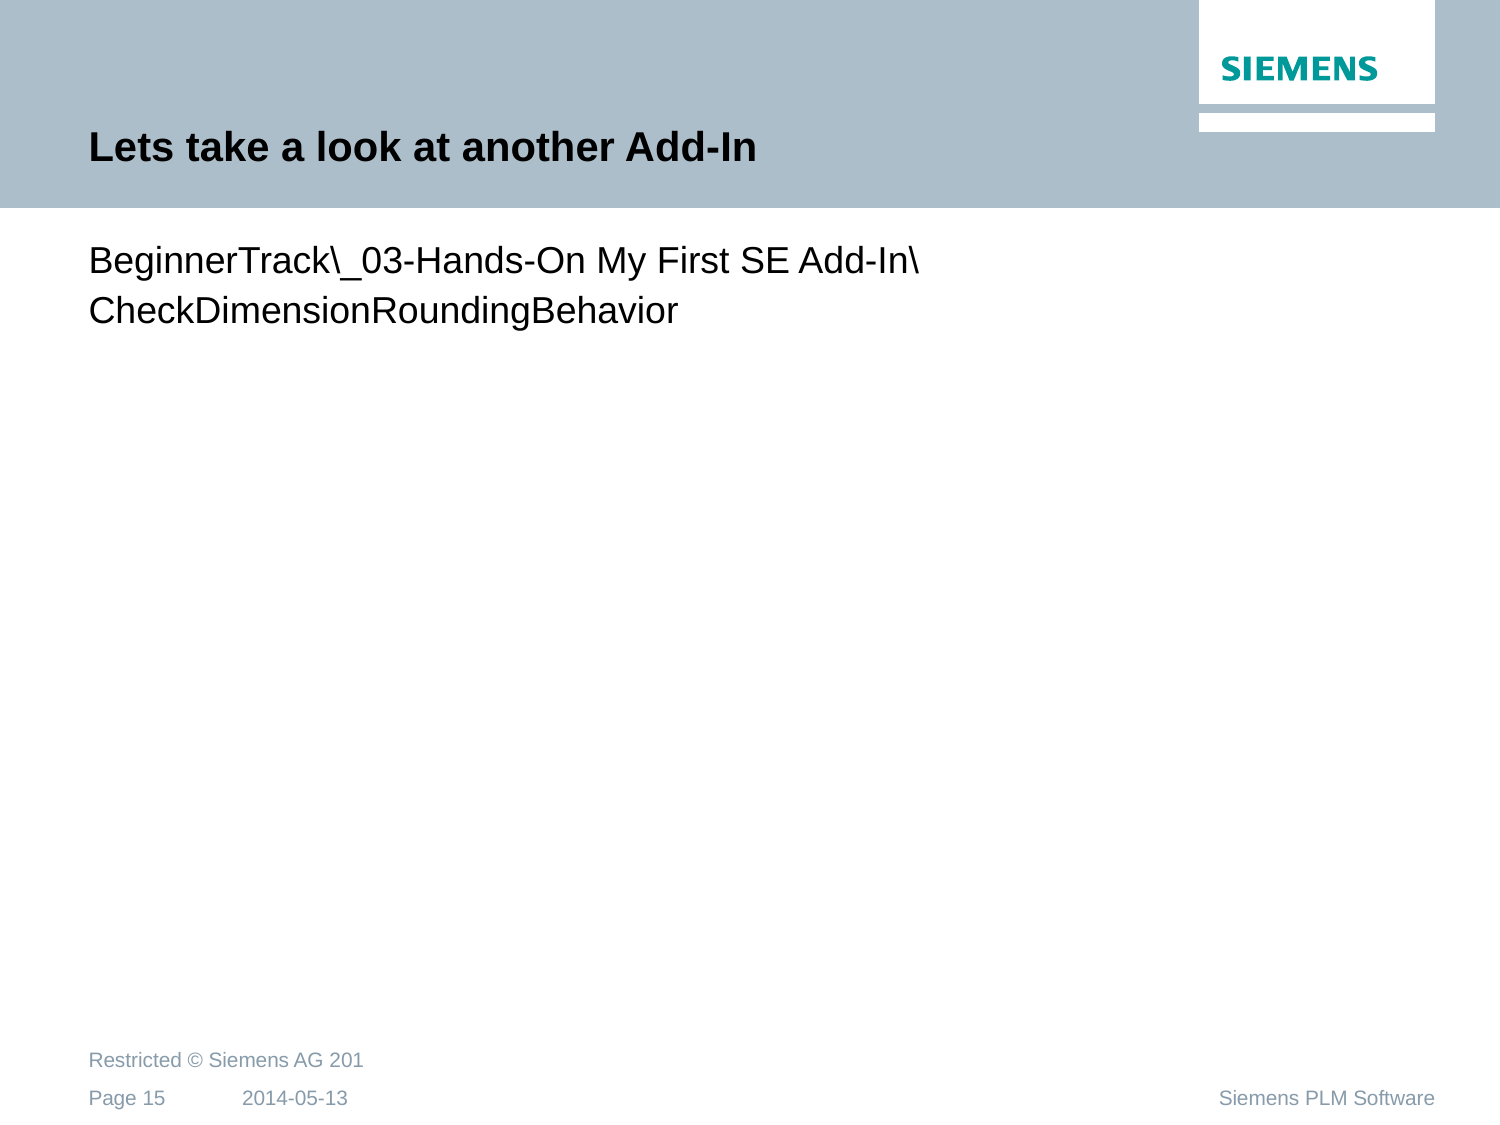

# Lets take a look at another Add-In
BeginnerTrack\_03-Hands-On My First SE Add-In\CheckDimensionRoundingBehavior